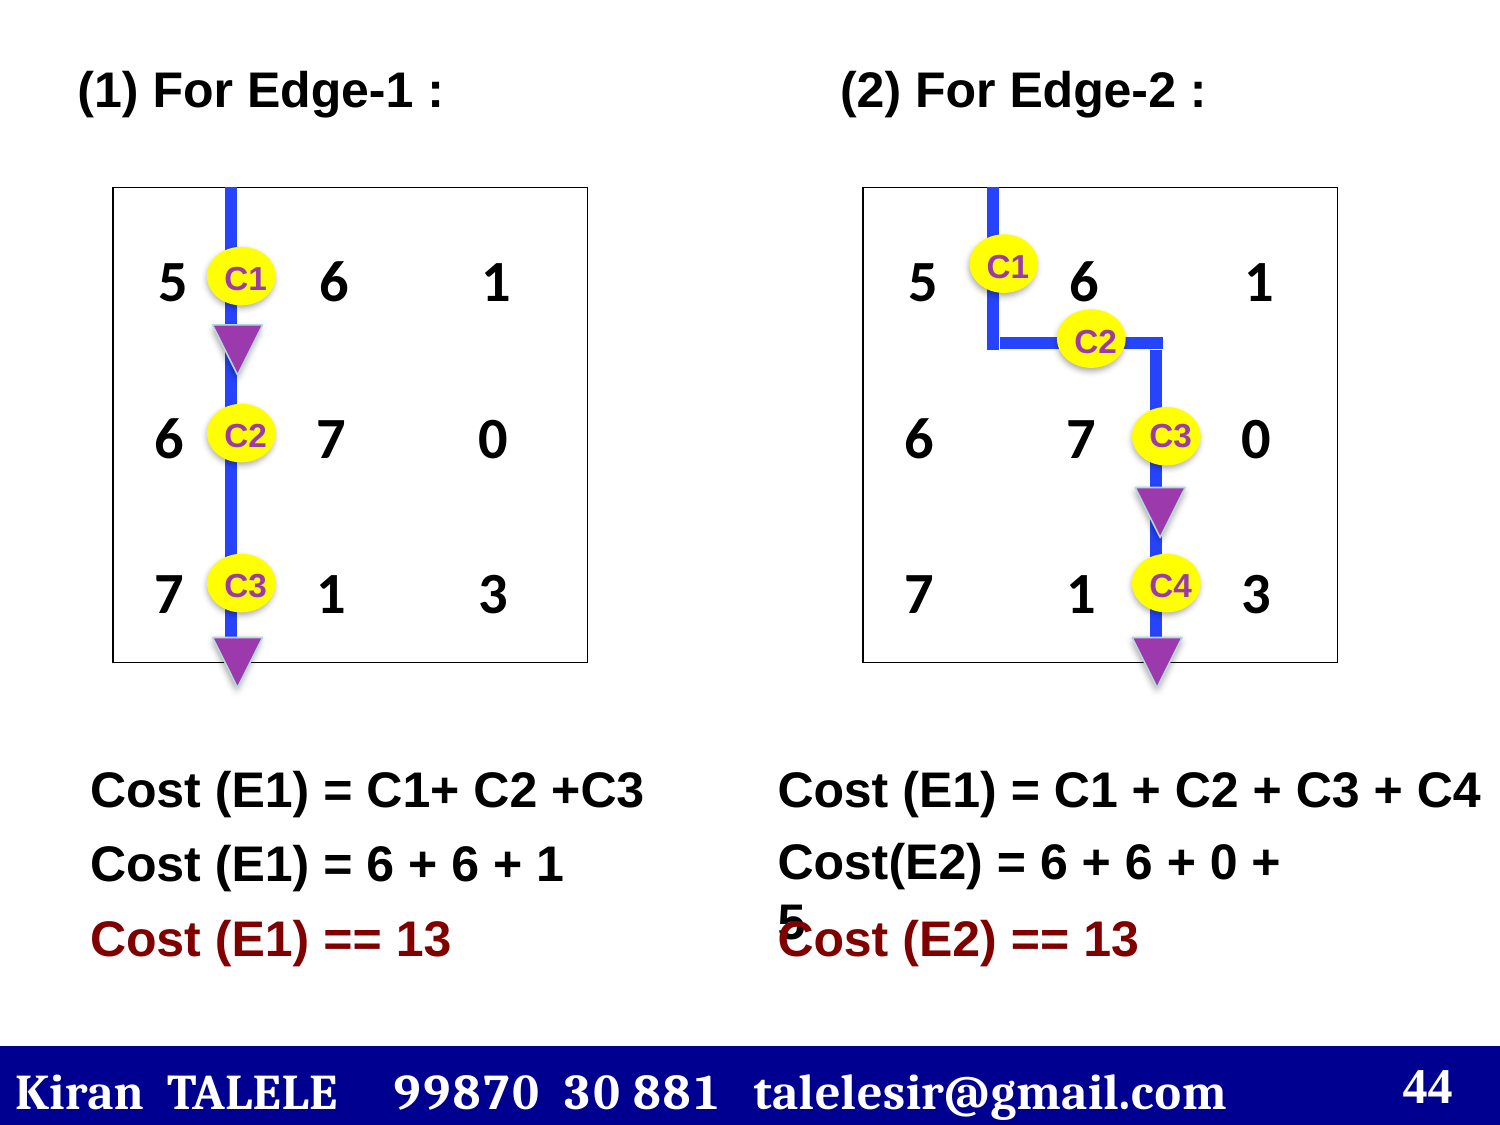

(1) For Edge-1 :
(2) For Edge-2 :
  5          6          1
  6          7          0
  7          1          3

  5          6           1
  6          7           0
  7          1           3

 C1

 C2

 C3

 C4

C1
 C1

 C2

 C3

Cost (E1) = C1+ C2 +C3
Cost (E1) = C1 + C2 + C3 + C4

Cost(E2) = 6 + 6 + 0 + 5
Cost (E1) = 6 + 6 + 1
Cost (E1) == 13
Cost (E2) == 13
Kiran  TALELE     99870  30 881   talelesir@gmail.com
44